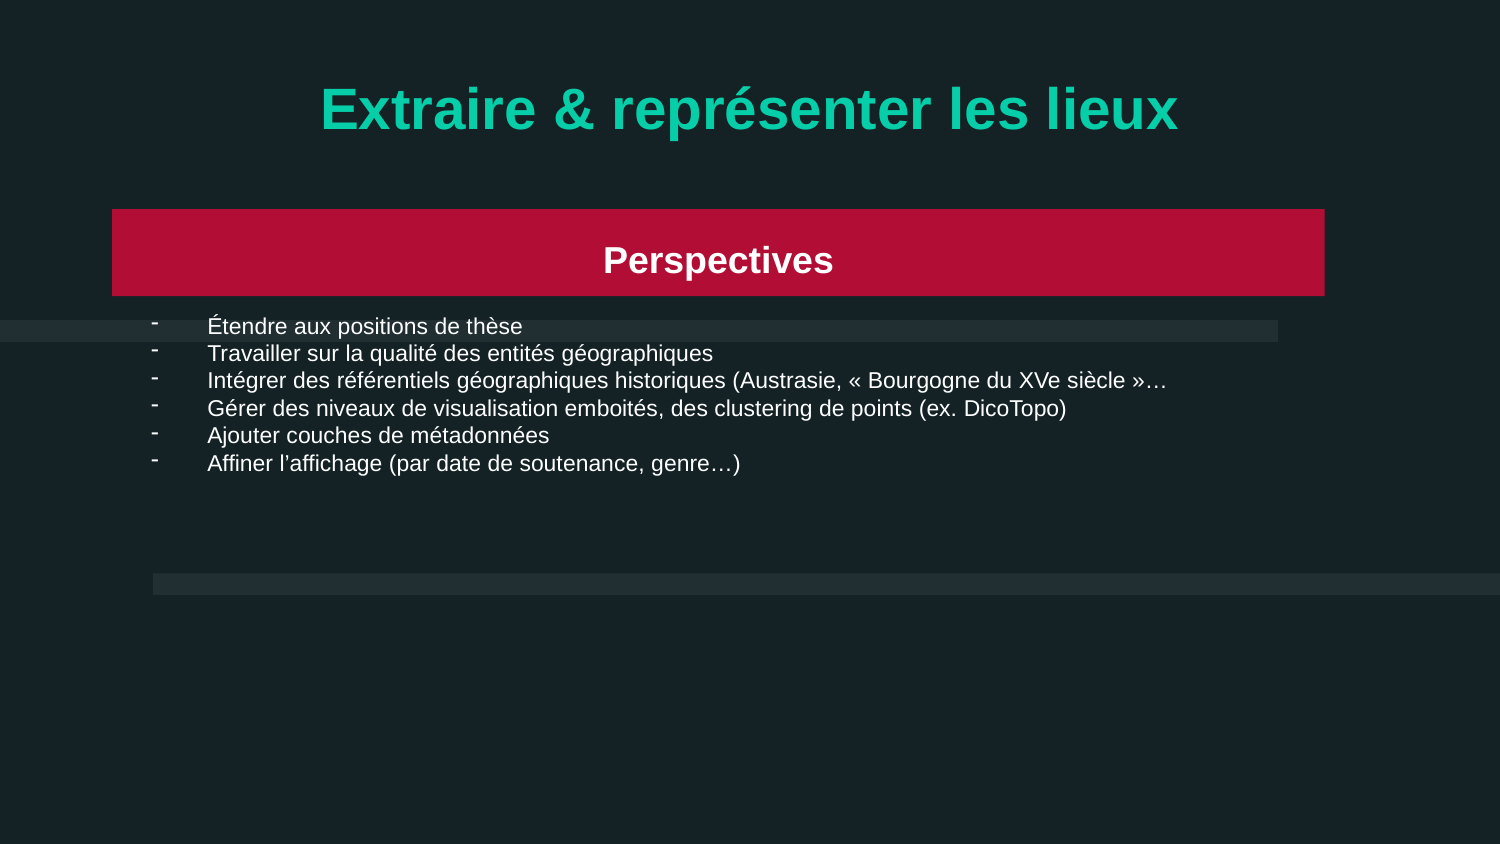

Extraire & représenter les lieux
Perspectives
Étendre aux positions de thèse
Travailler sur la qualité des entités géographiques
Intégrer des référentiels géographiques historiques (Austrasie, « Bourgogne du XVe siècle »…
Gérer des niveaux de visualisation emboités, des clustering de points (ex. DicoTopo)
Ajouter couches de métadonnées
Affiner l’affichage (par date de soutenance, genre…)